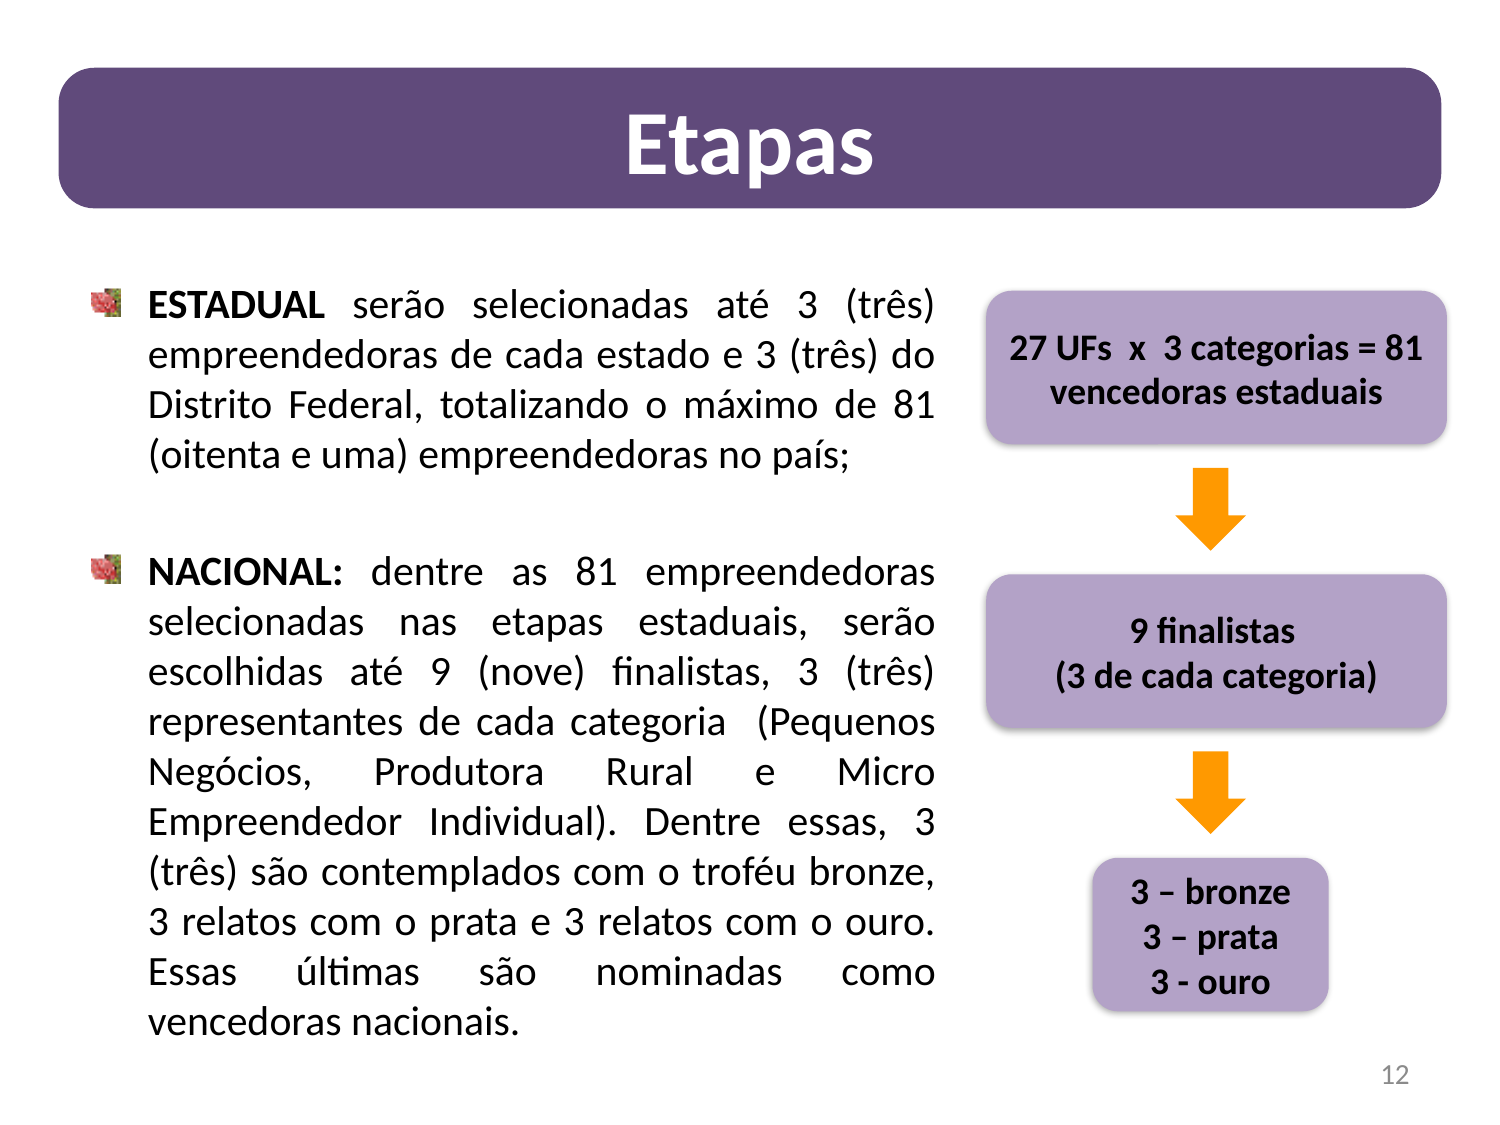

Etapas
ESTADUAL serão selecionadas até 3 (três) empreendedoras de cada estado e 3 (três) do Distrito Federal, totalizando o máximo de 81 (oitenta e uma) empreendedoras no país;

NACIONAL: dentre as 81 empreendedoras selecionadas nas etapas estaduais, serão escolhidas até 9 (nove) finalistas, 3 (três) representantes de cada categoria  (Pequenos Negócios, Produtora Rural e Micro Empreendedor Individual). Dentre essas, 3 (três) são contemplados com o troféu bronze, 3 relatos com o prata e 3 relatos com o ouro. Essas últimas são nominadas como vencedoras nacionais.

27 UFs  x  3 categorias = 81 vencedoras estaduais

9 finalistas
(3 de cada categoria)

3 – bronze
3 – prata
3 - ouro
12